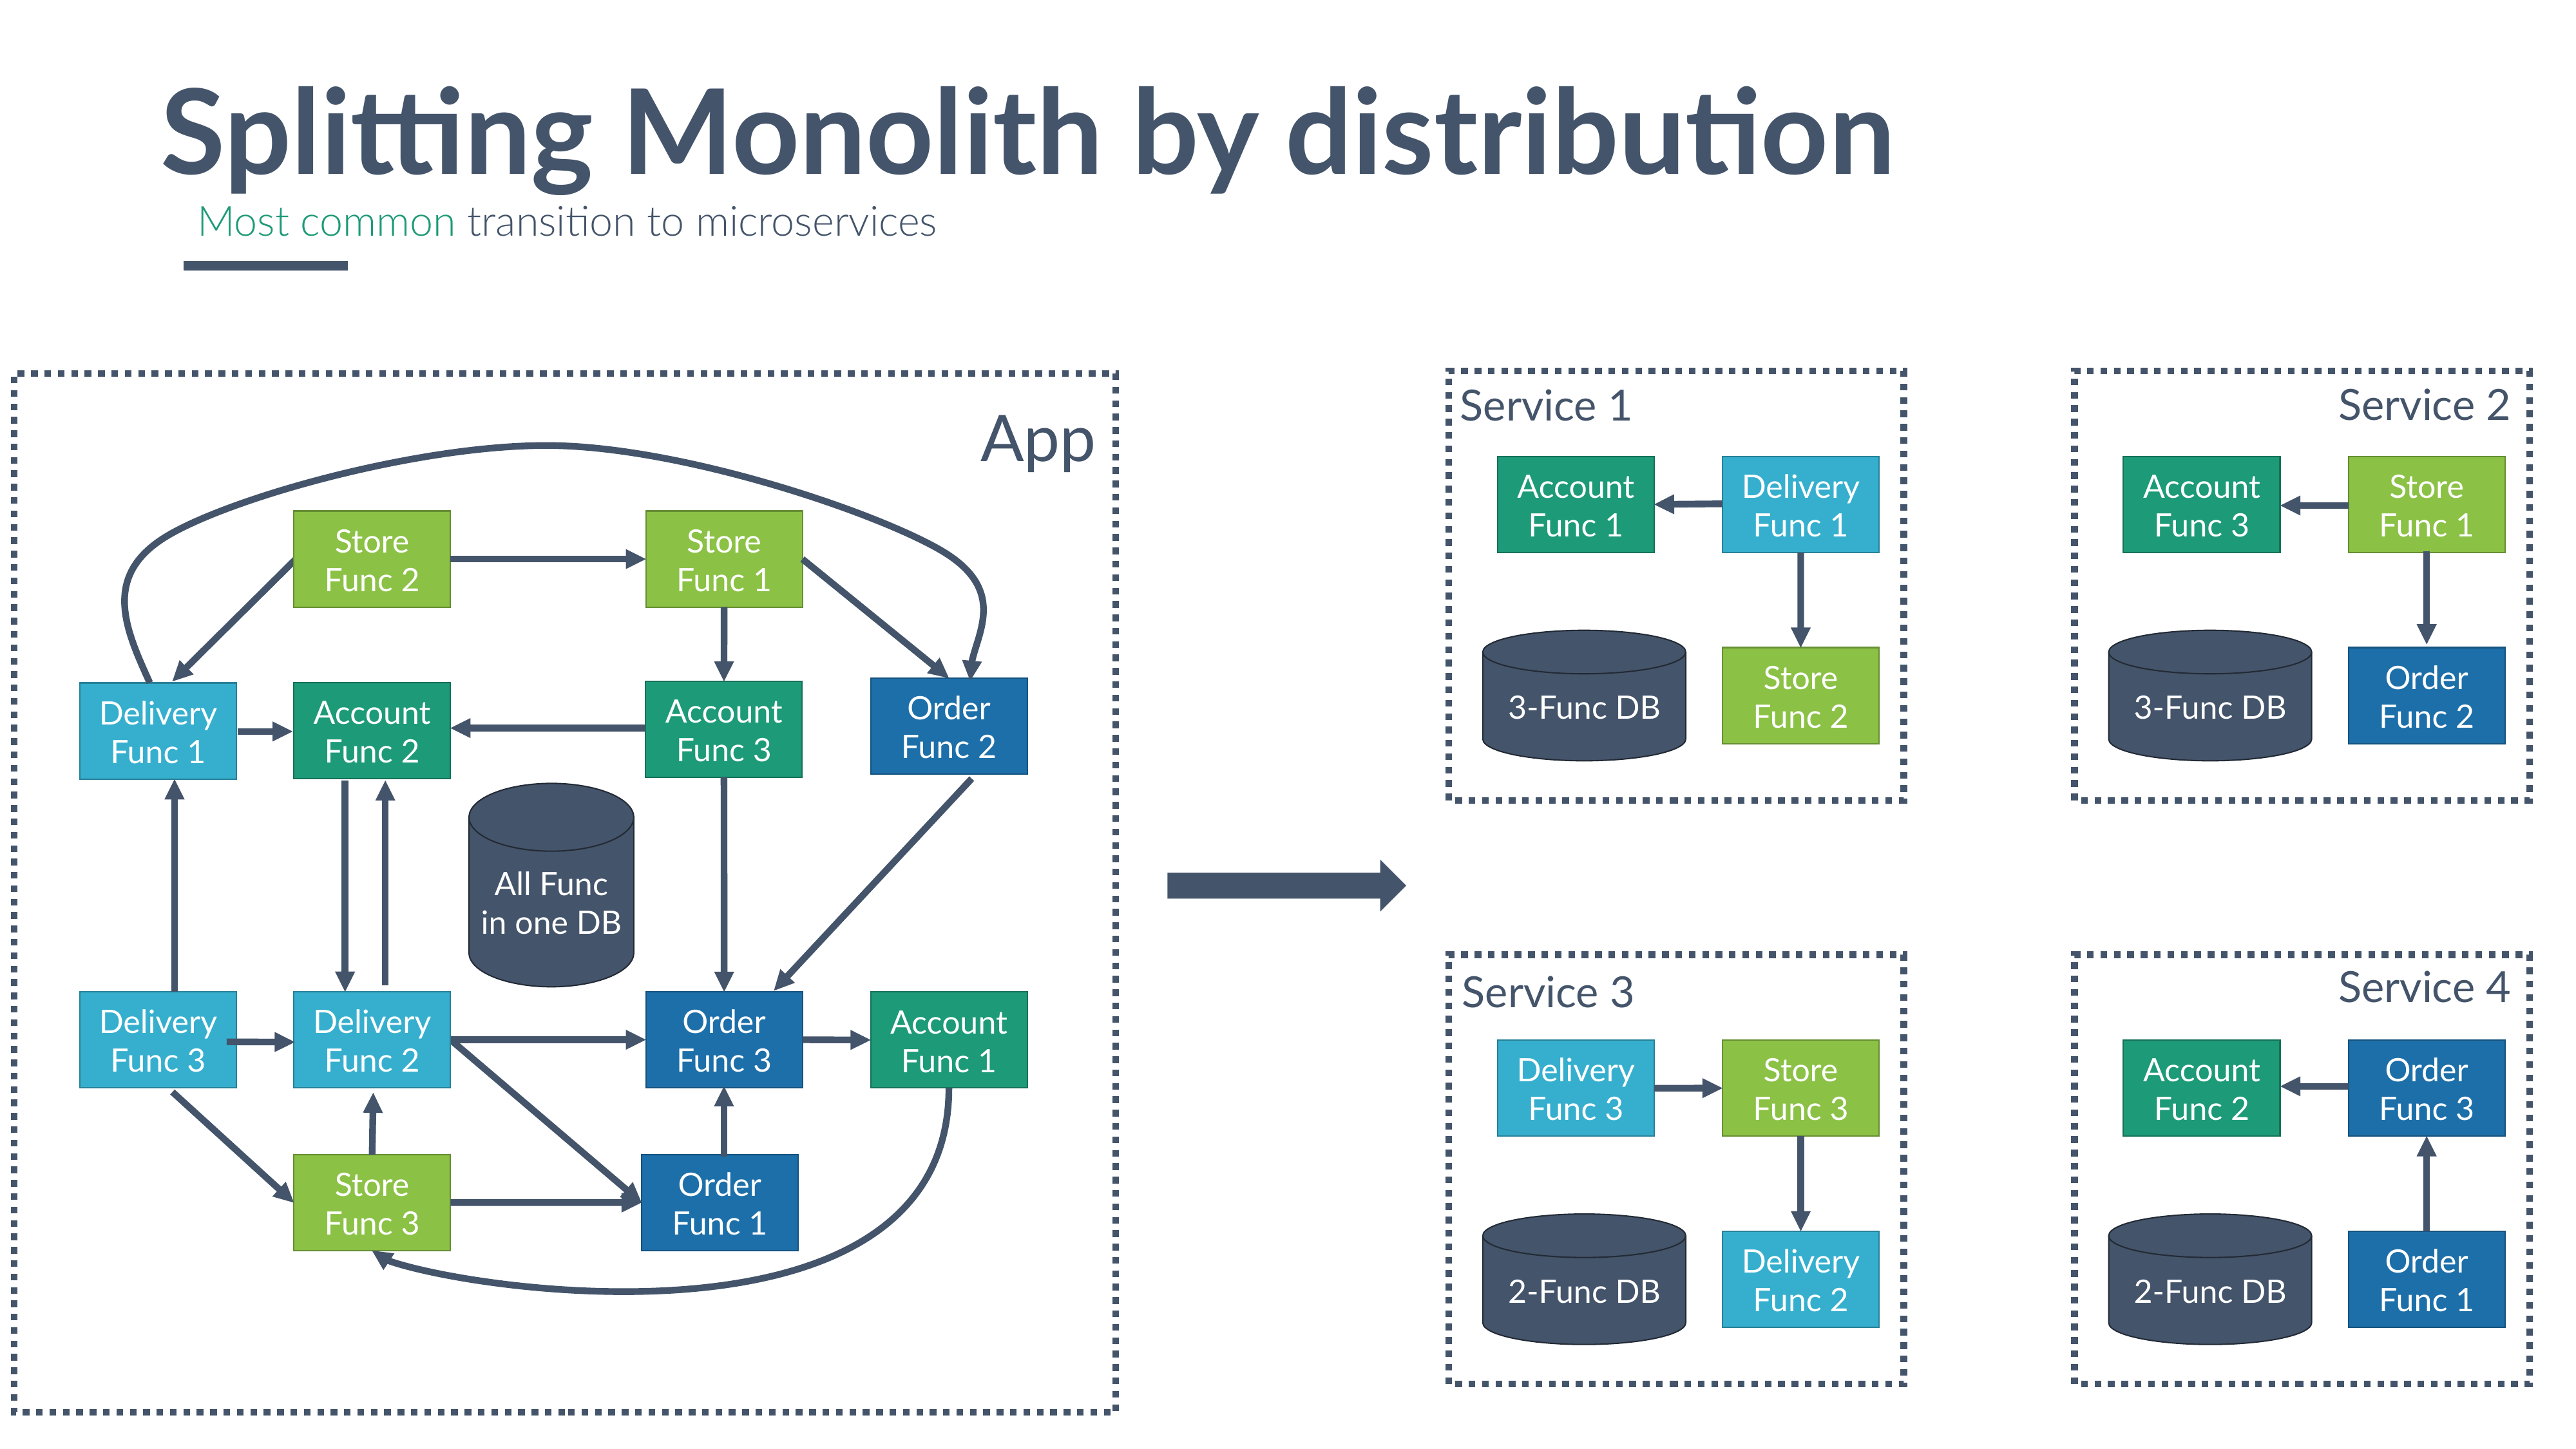

Splitting Monolith by distribution
Most common transition to microservices

Service 2

Service 1
App

Account
Func 1
Delivery
Func 1
Account
Func 3
Store
Func 1
Store
Func 2
Store
Func 1
3-Func DB
3-Func DB
Store
Func 2
Order
Func 2
Order
Func 2
Account
Func 3
Account
Func 2
Delivery
Func 1
All Func in one DB

Service 4

Service 3
Delivery
Func 3
Delivery
Func 2
Order
Func 3
Account
Func 1
Delivery
Func 3
Store
Func 3
Account
Func 2
Order
Func 3
Order
Func 1
Store
Func 3
2-Func DB
2-Func DB
Delivery
Func 2
Order
Func 1